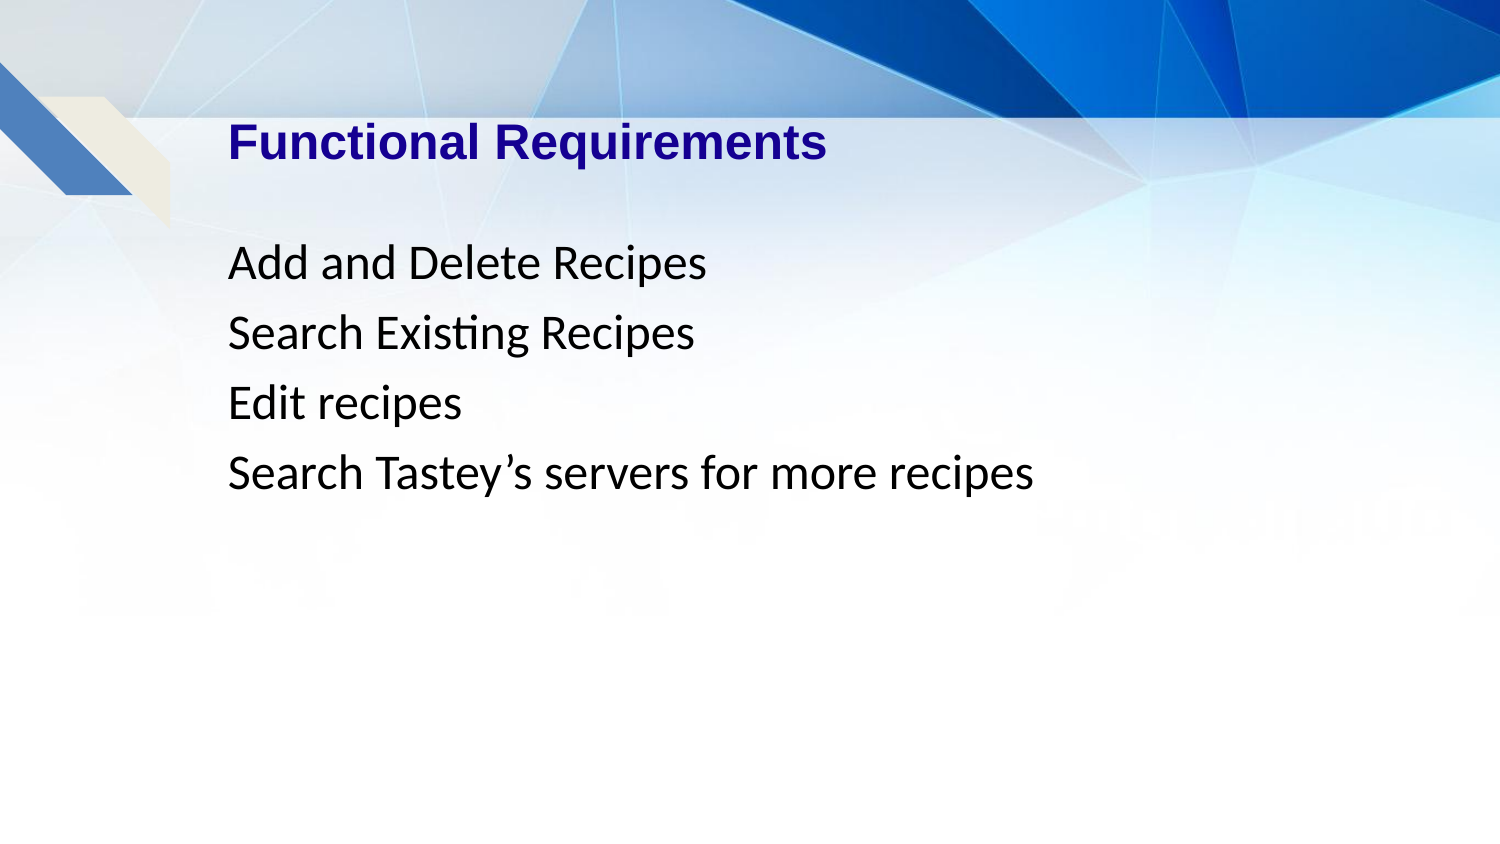

# Functional Requirements
Add and Delete Recipes
Search Existing Recipes
Edit recipes
Search Tastey’s servers for more recipes